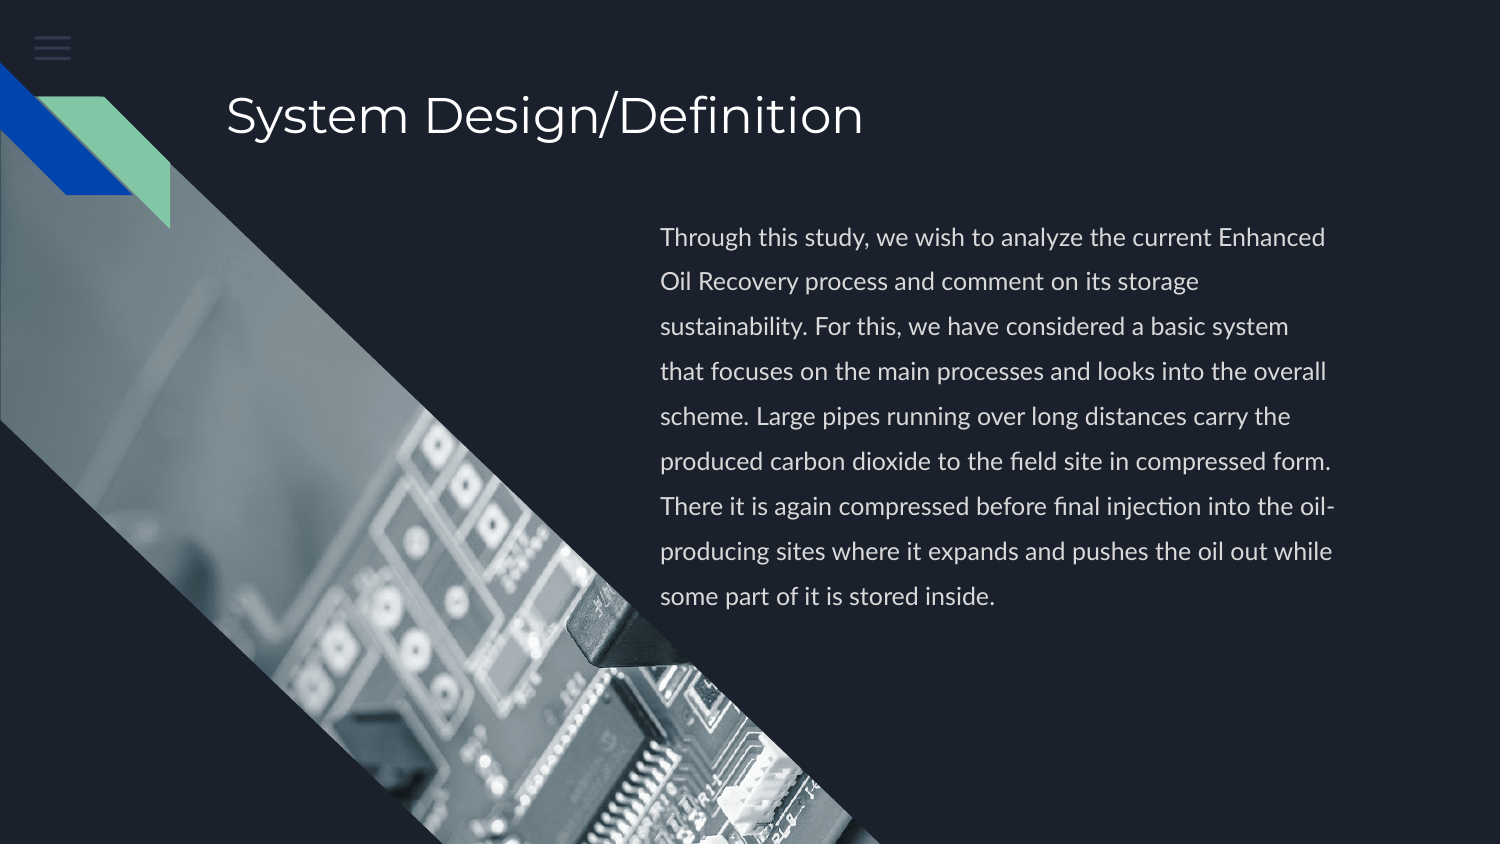

# System Design/Definition
Through this study, we wish to analyze the current Enhanced Oil Recovery process and comment on its storage sustainability. For this, we have considered a basic system that focuses on the main processes and looks into the overall scheme. Large pipes running over long distances carry the produced carbon dioxide to the field site in compressed form. There it is again compressed before final injection into the oil-producing sites where it expands and pushes the oil out while some part of it is stored inside.